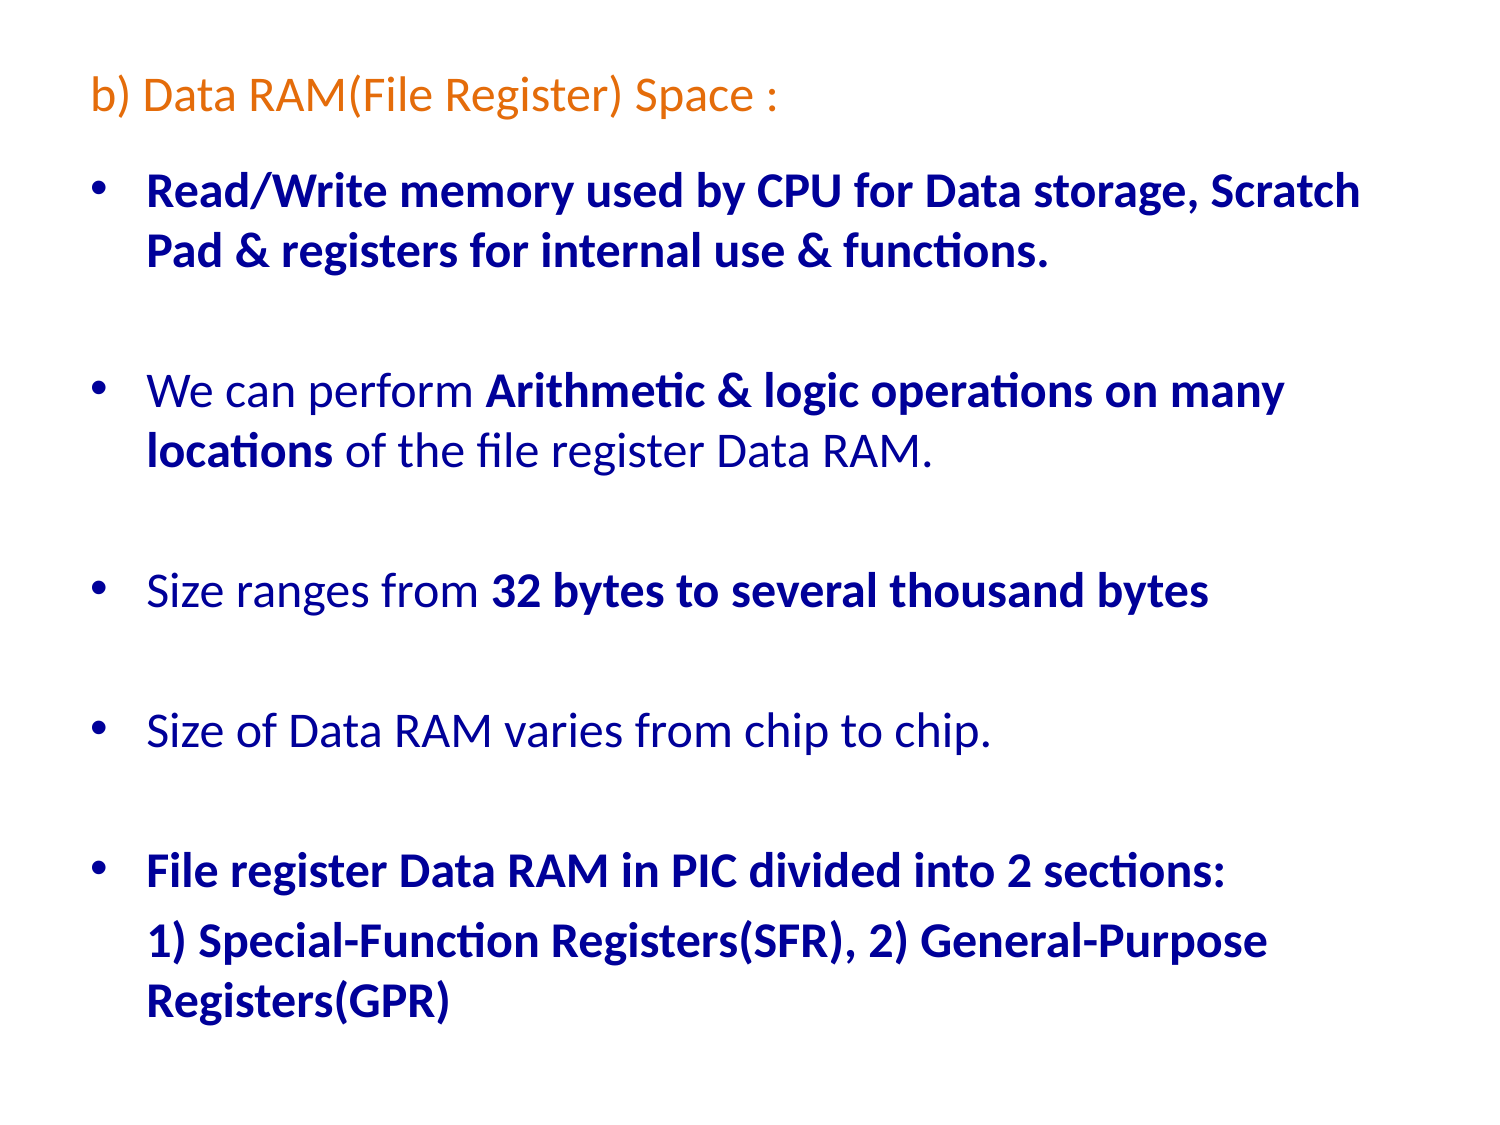

# b) Data RAM(File Register) Space :
Read/Write memory used by CPU for Data storage, Scratch Pad & registers for internal use & functions.

We can perform Arithmetic & logic operations on many locations of the file register Data RAM.

Size ranges from 32 bytes to several thousand bytes

Size of Data RAM varies from chip to chip.

File register Data RAM in PIC divided into 2 sections:
     1) Special-Function Registers(SFR), 2) General-Purpose Registers(GPR)